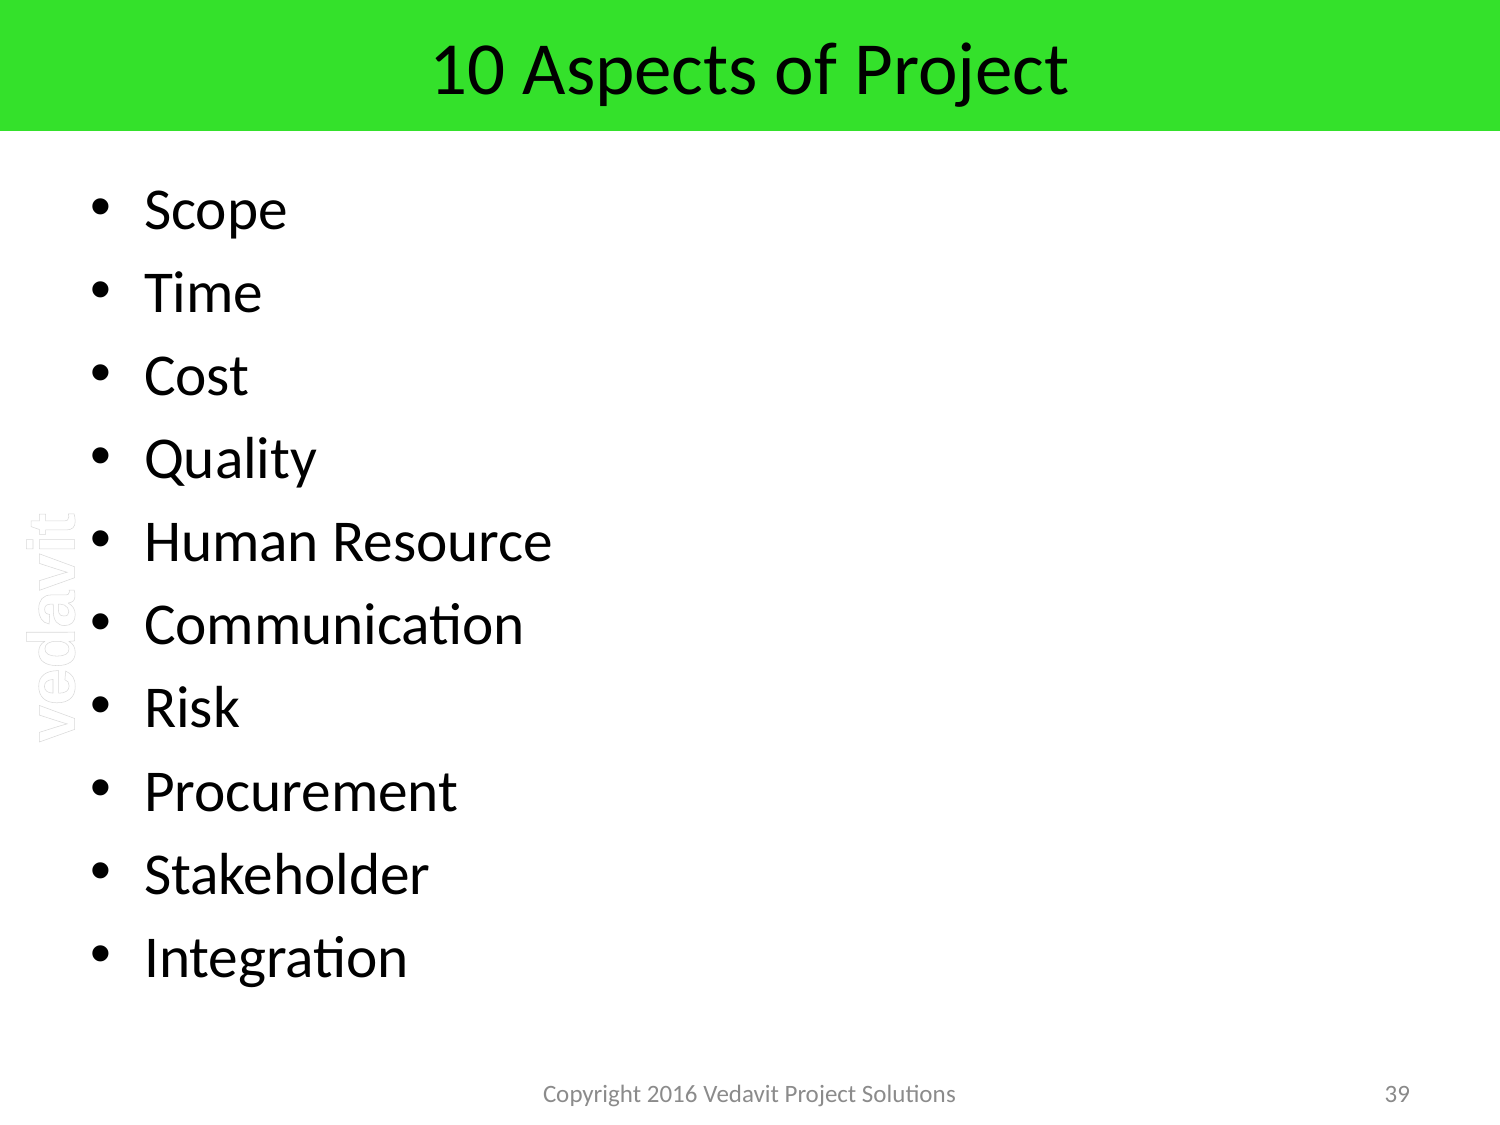

# 10 Aspects of Project
Scope
Time
Cost
Quality
Human Resource
Communication
Risk
Procurement
Stakeholder
Integration
Copyright 2016 Vedavit Project Solutions
39